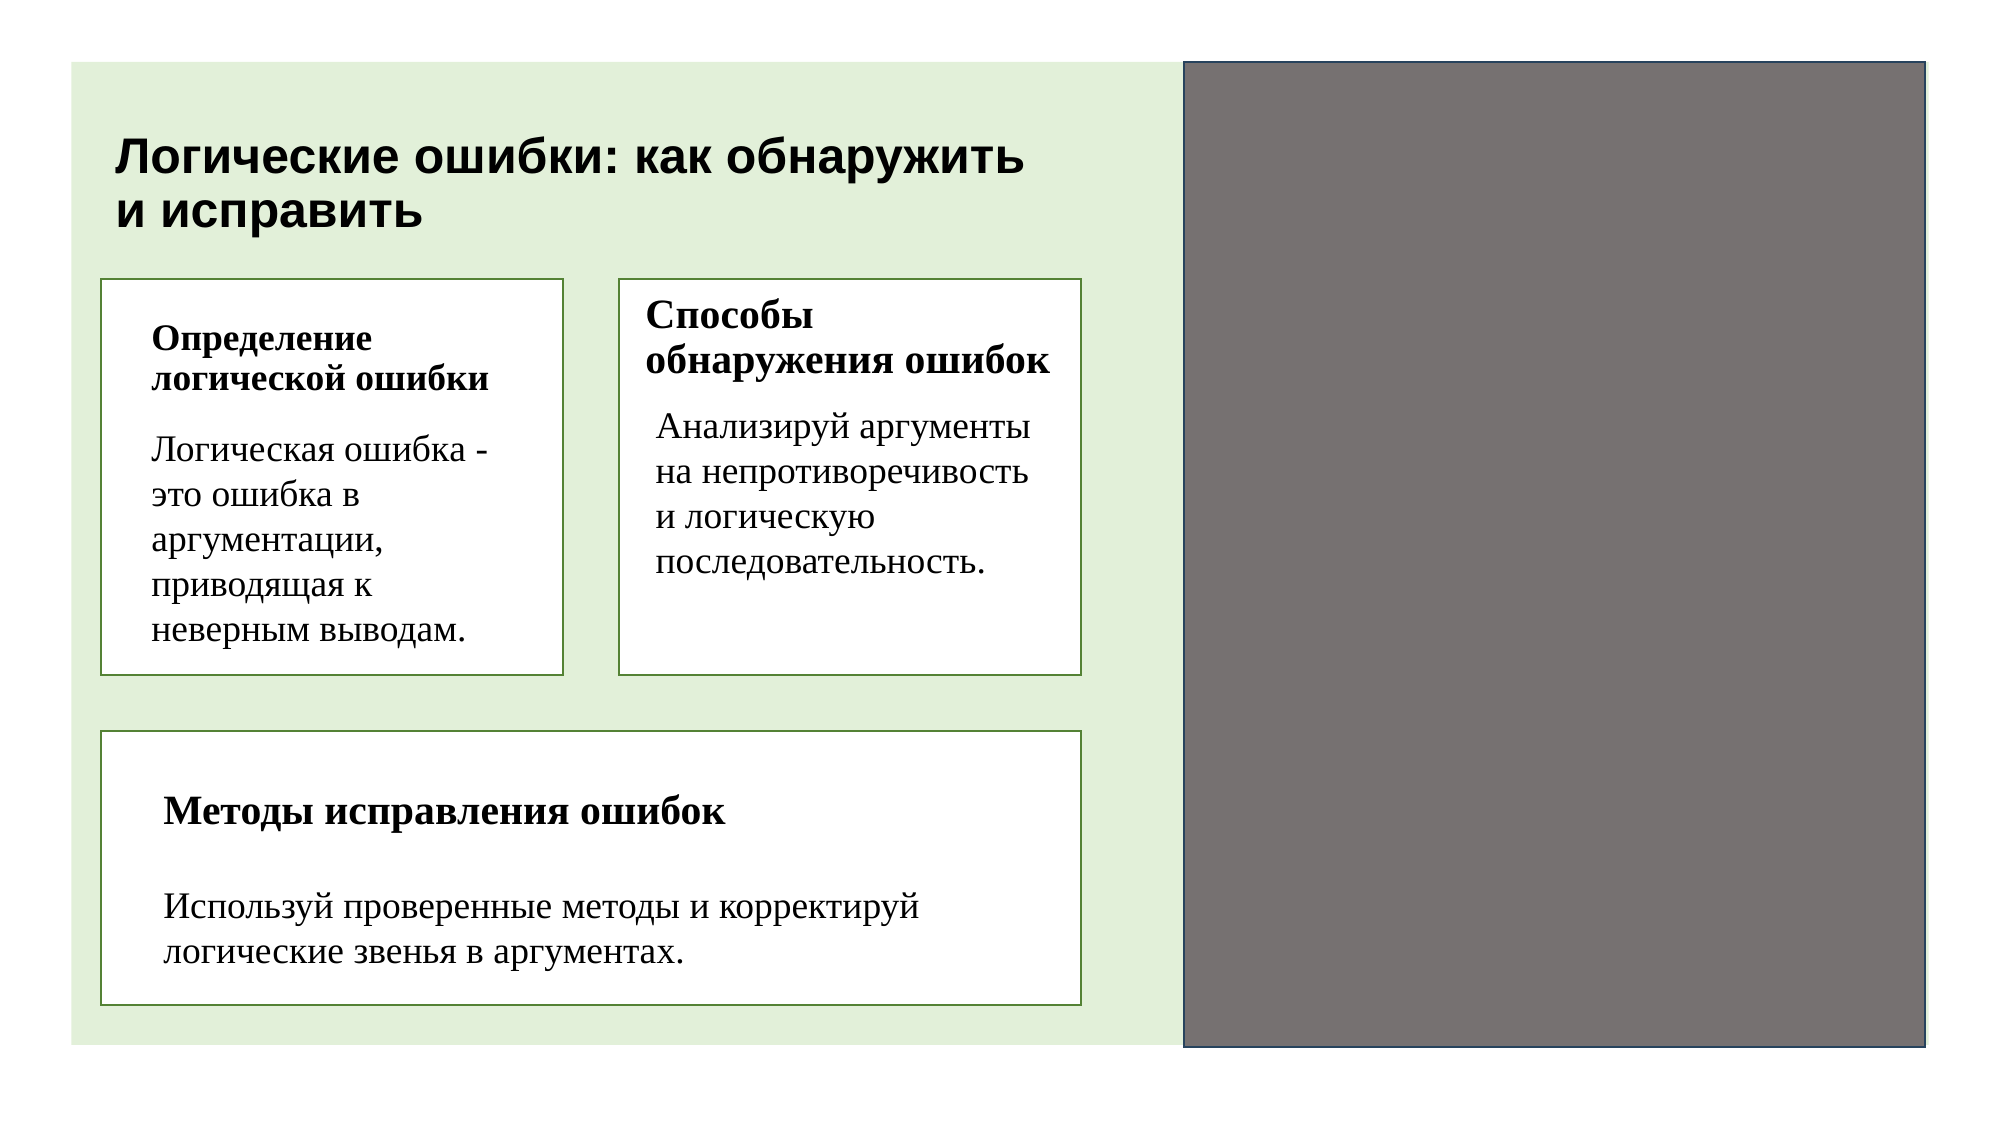

# Логические ошибки: как обнаружить и исправить
Способы обнаружения ошибок
Определение логической ошибки
Анализируй аргументы на непротиворечивость и логическую последовательность.
Логическая ошибка -это ошибка в аргументации, приводящая к неверным выводам.
Методы исправления ошибок
Используй проверенные методы и корректируй логические звенья в аргументах.